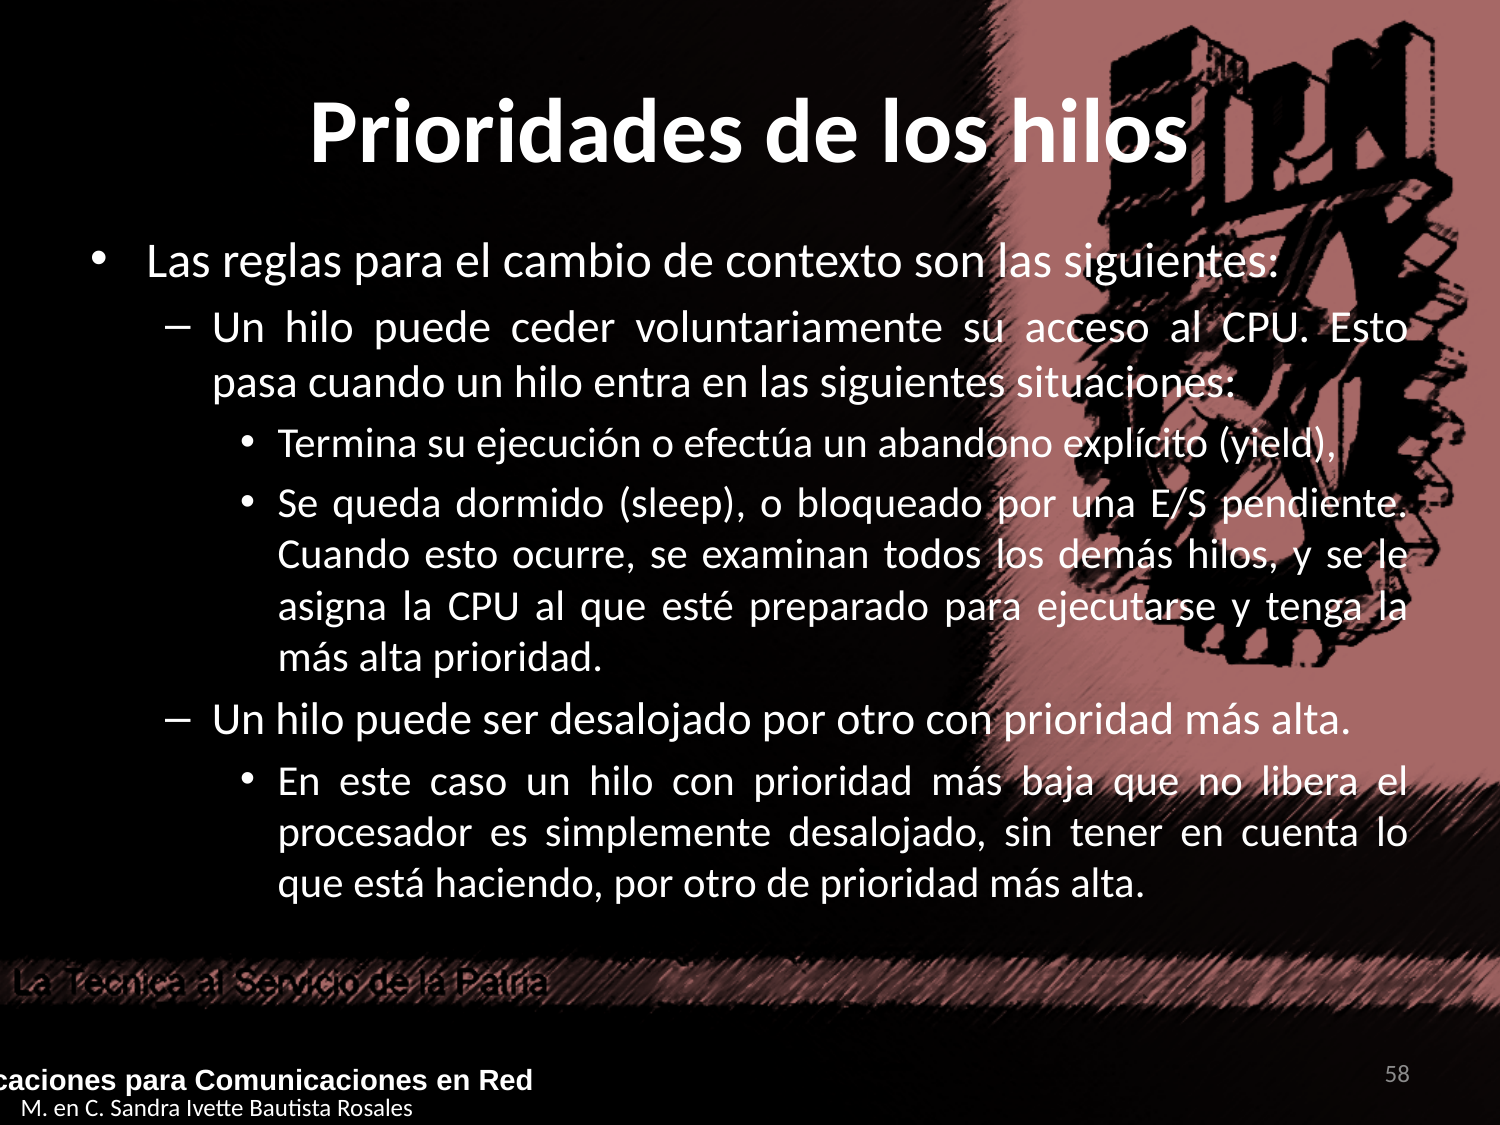

# Prioridades de los hilos
Las reglas para el cambio de contexto son las siguientes:
Un hilo puede ceder voluntariamente su acceso al CPU. Esto pasa cuando un hilo entra en las siguientes situaciones:
Termina su ejecución o efectúa un abandono explícito (yield),
Se queda dormido (sleep), o bloqueado por una E/S pendiente. Cuando esto ocurre, se examinan todos los demás hilos, y se le asigna la CPU al que esté preparado para ejecutarse y tenga la más alta prioridad.
Un hilo puede ser desalojado por otro con prioridad más alta.
En este caso un hilo con prioridad más baja que no libera el procesador es simplemente desalojado, sin tener en cuenta lo que está haciendo, por otro de prioridad más alta.
58
Aplicaciones para Comunicaciones en Red
M. en C. Sandra Ivette Bautista Rosales